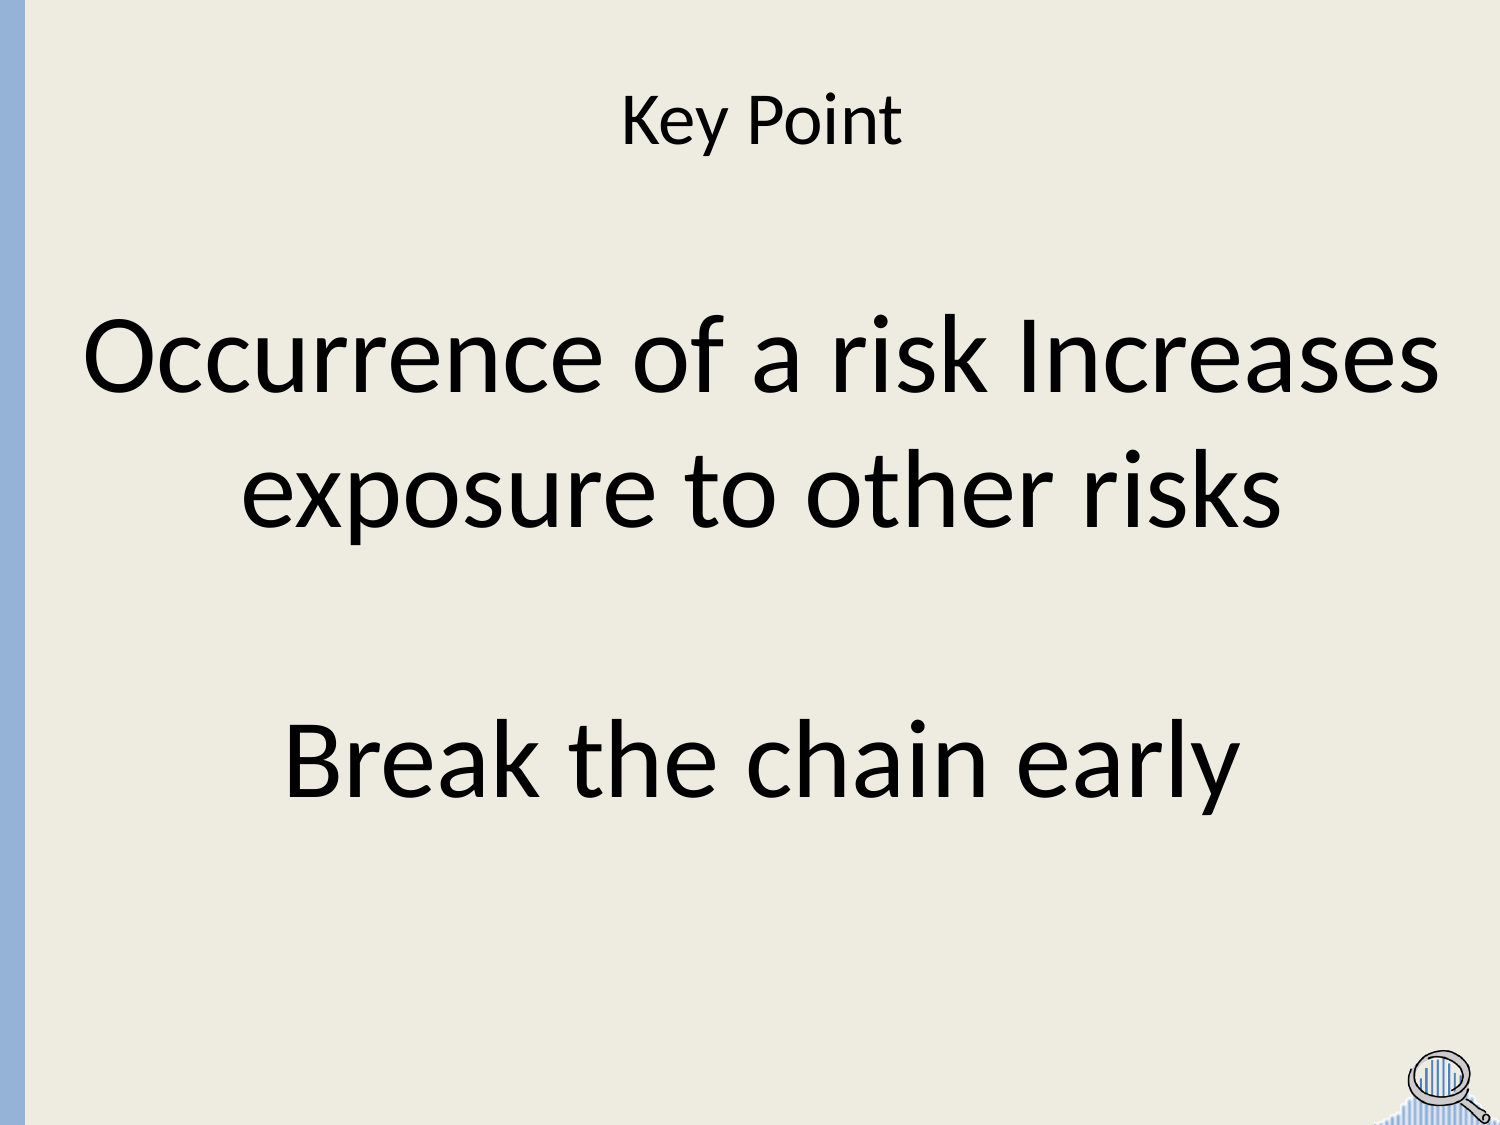

Key Point

Occurrence of a risk Increases exposure to other risks

Break the chain early